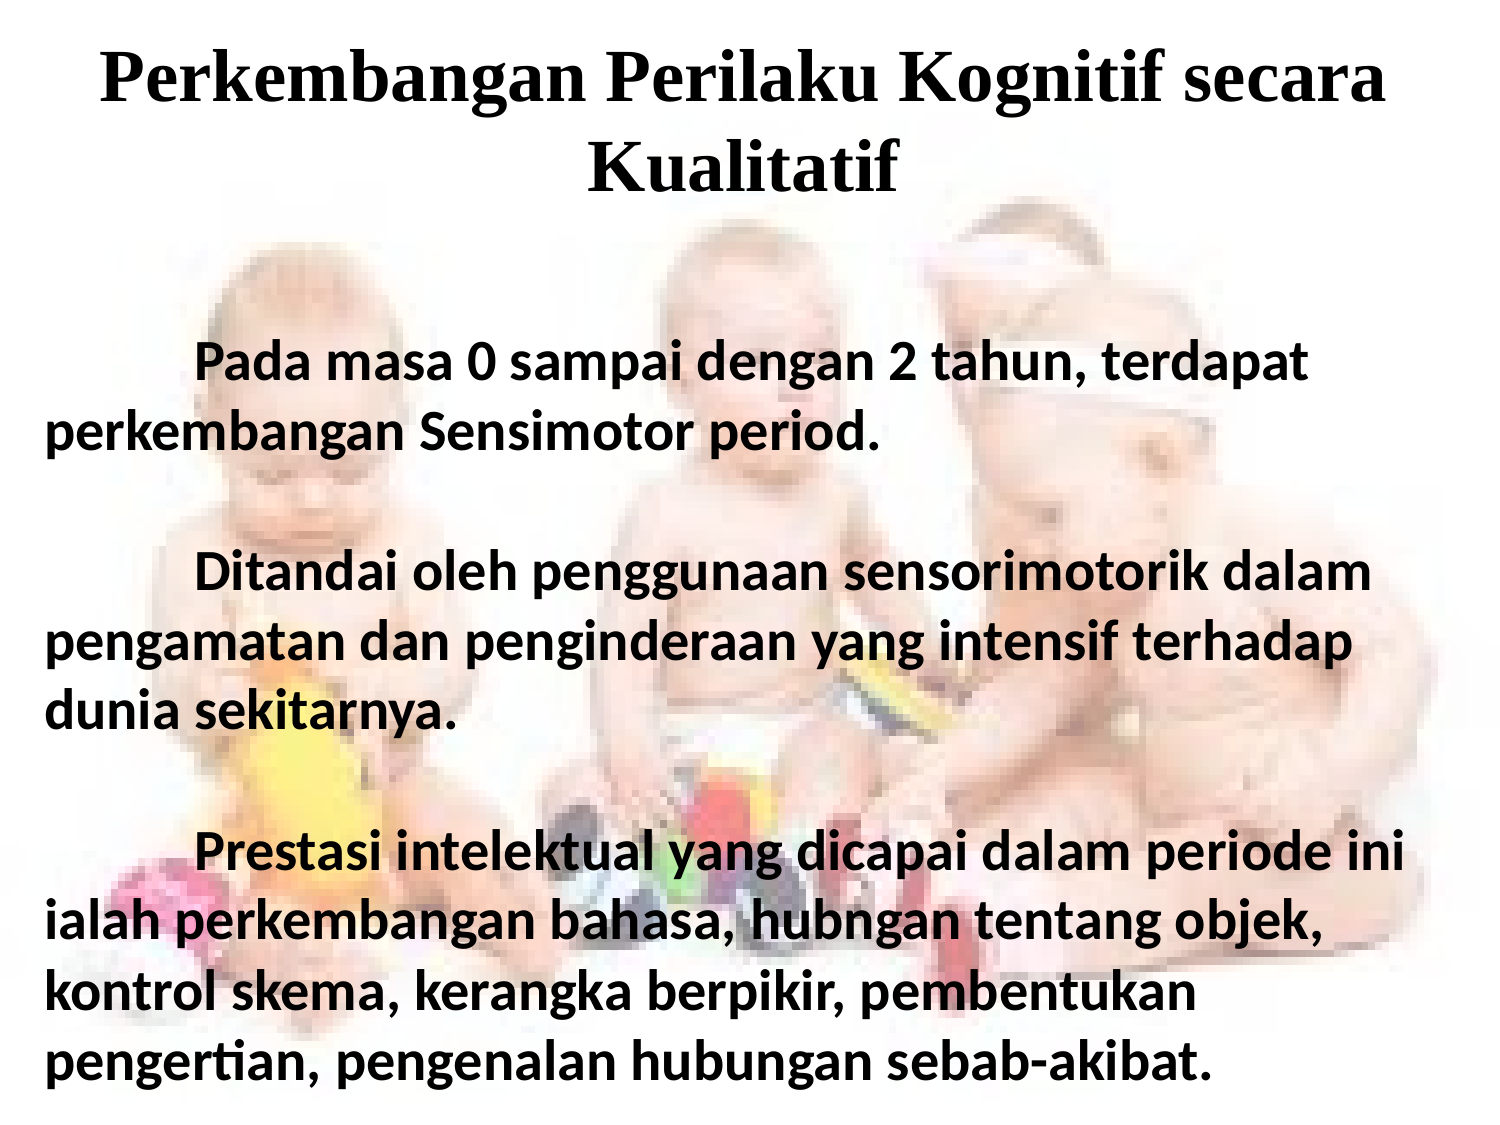

Perkembangan Perilaku Kognitif secara Kualitatif
	Pada masa 0 sampai dengan 2 tahun, terdapat perkembangan Sensimotor period.

	Ditandai oleh penggunaan sensorimotorik dalam pengamatan dan penginderaan yang intensif terhadap dunia sekitarnya.

	Prestasi intelektual yang dicapai dalam periode ini ialah perkembangan bahasa, hubngan tentang objek, kontrol skema, kerangka berpikir, pembentukan pengertian, pengenalan hubungan sebab-akibat.